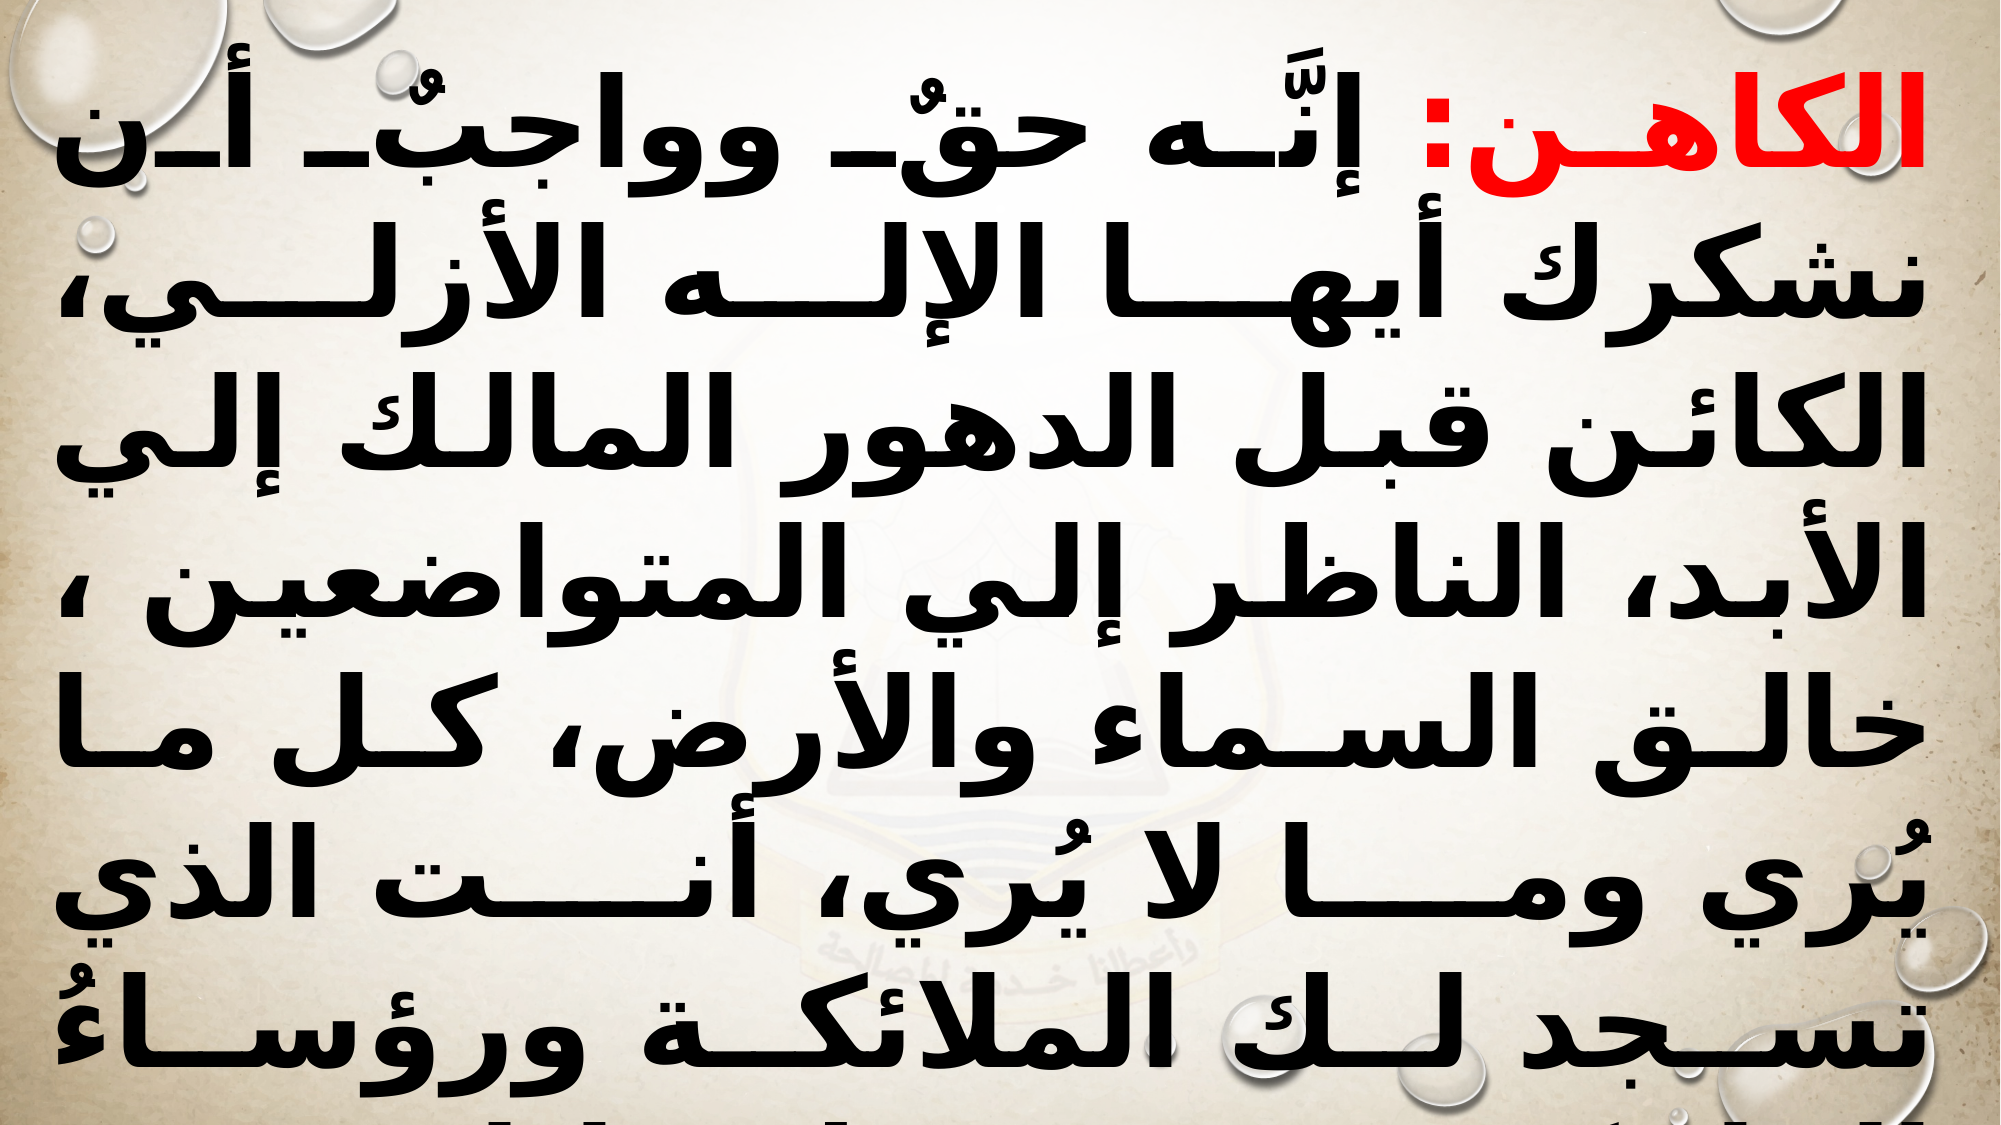

الكاهن: إنَّه حقٌ وواجبٌ أن نشكرك أيها الإله الأزلي، الكائن قبل الدهور المالك إلي الأبد، الناظر إلي المتواضعين ، خالق السماء والأرض، كل ما يُري وما لا يُري، أنت الذي تسجد لك الملائكة ورؤساءُ الملائكة، ويسبحونك قائلين: